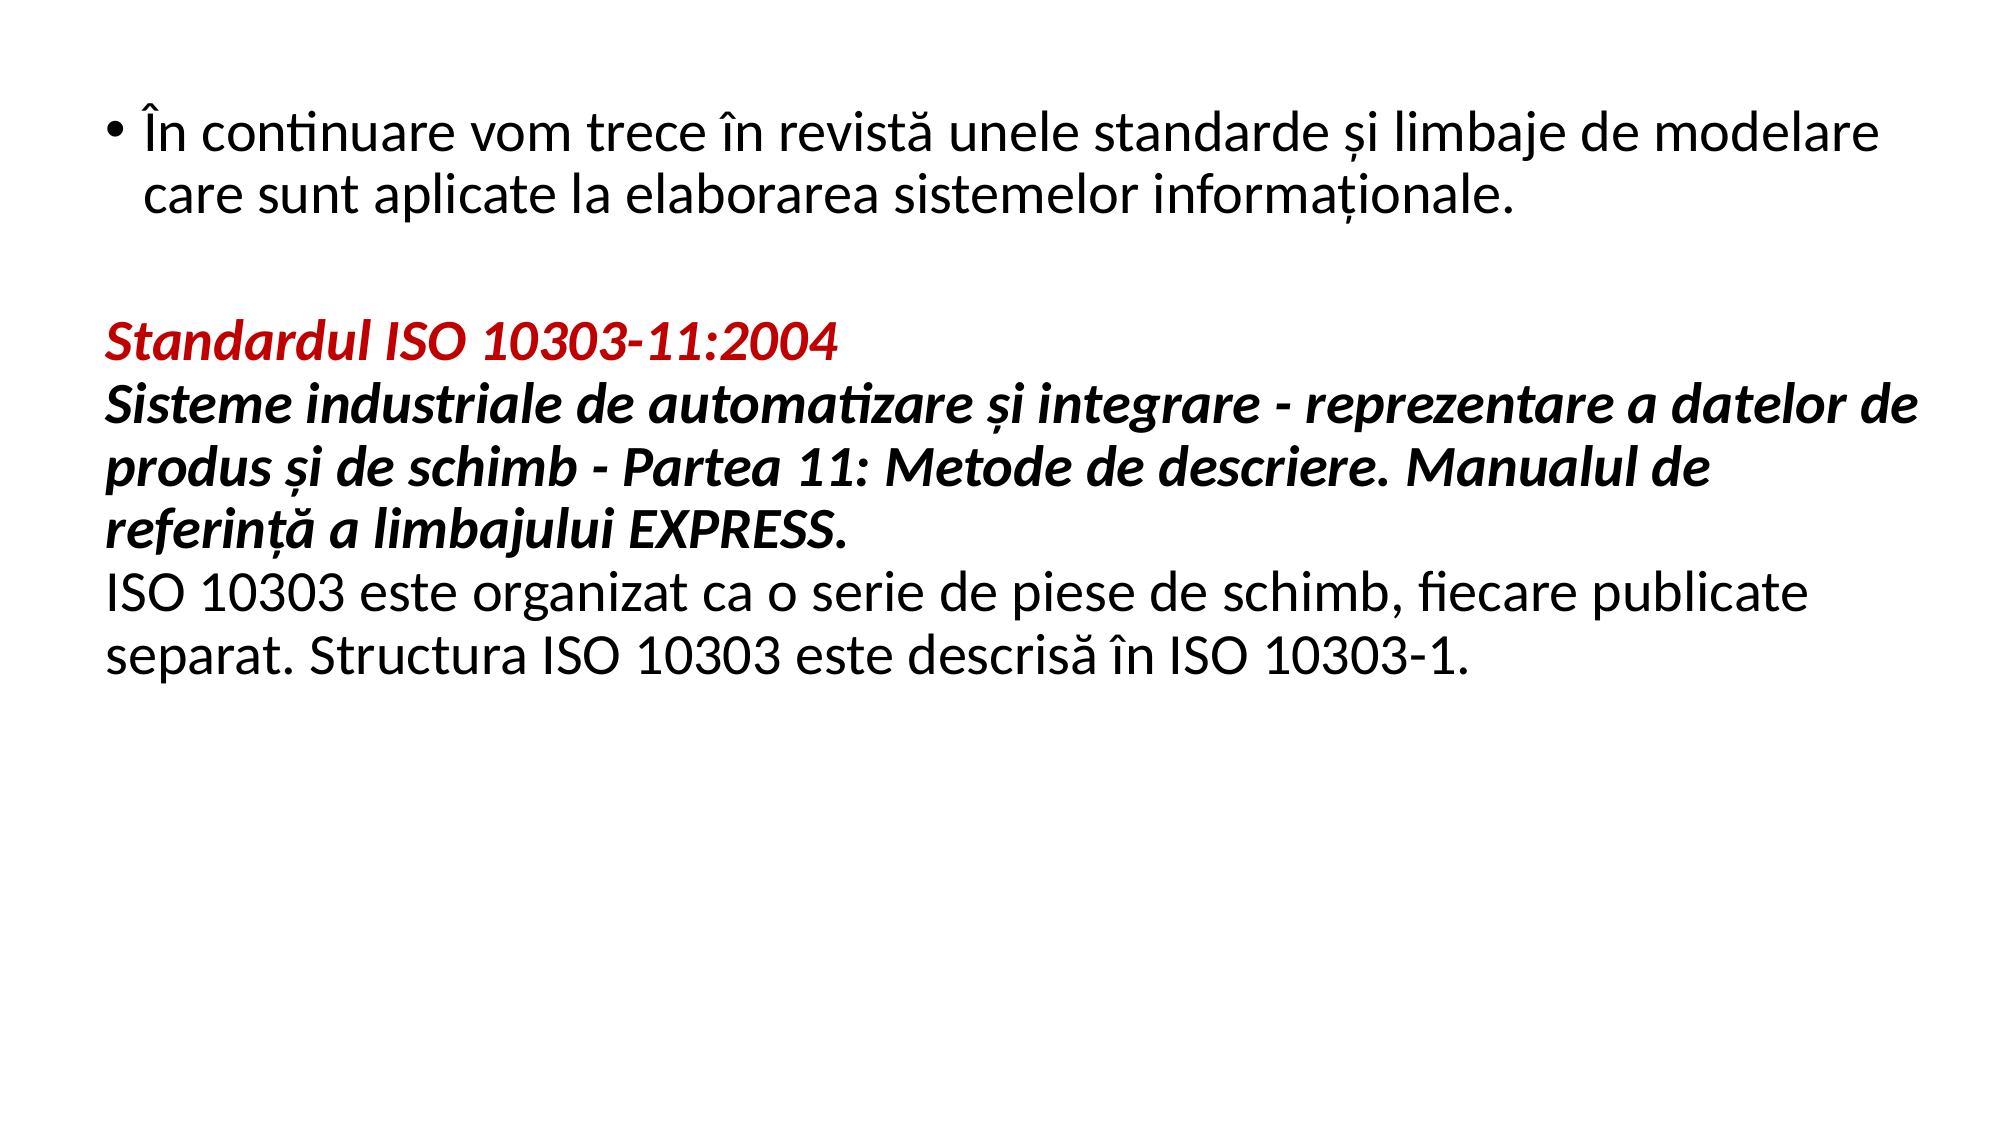

În continuare vom trece în revistă unele standarde şi limbaje de modelare care sunt aplicate la elaborarea sistemelor informaţionale.
Standardul ISO 10303-11:2004
Sisteme industriale de automatizare şi integrare - reprezentare a datelor de produs şi de schimb - Partea 11: Metode de descriere. Manualul de referinţă a limbajului EXPRESS.
ISO 10303 este organizat ca o serie de piese de schimb, fiecare publicate separat. Structura ISO 10303 este descrisă în ISO 10303-1.